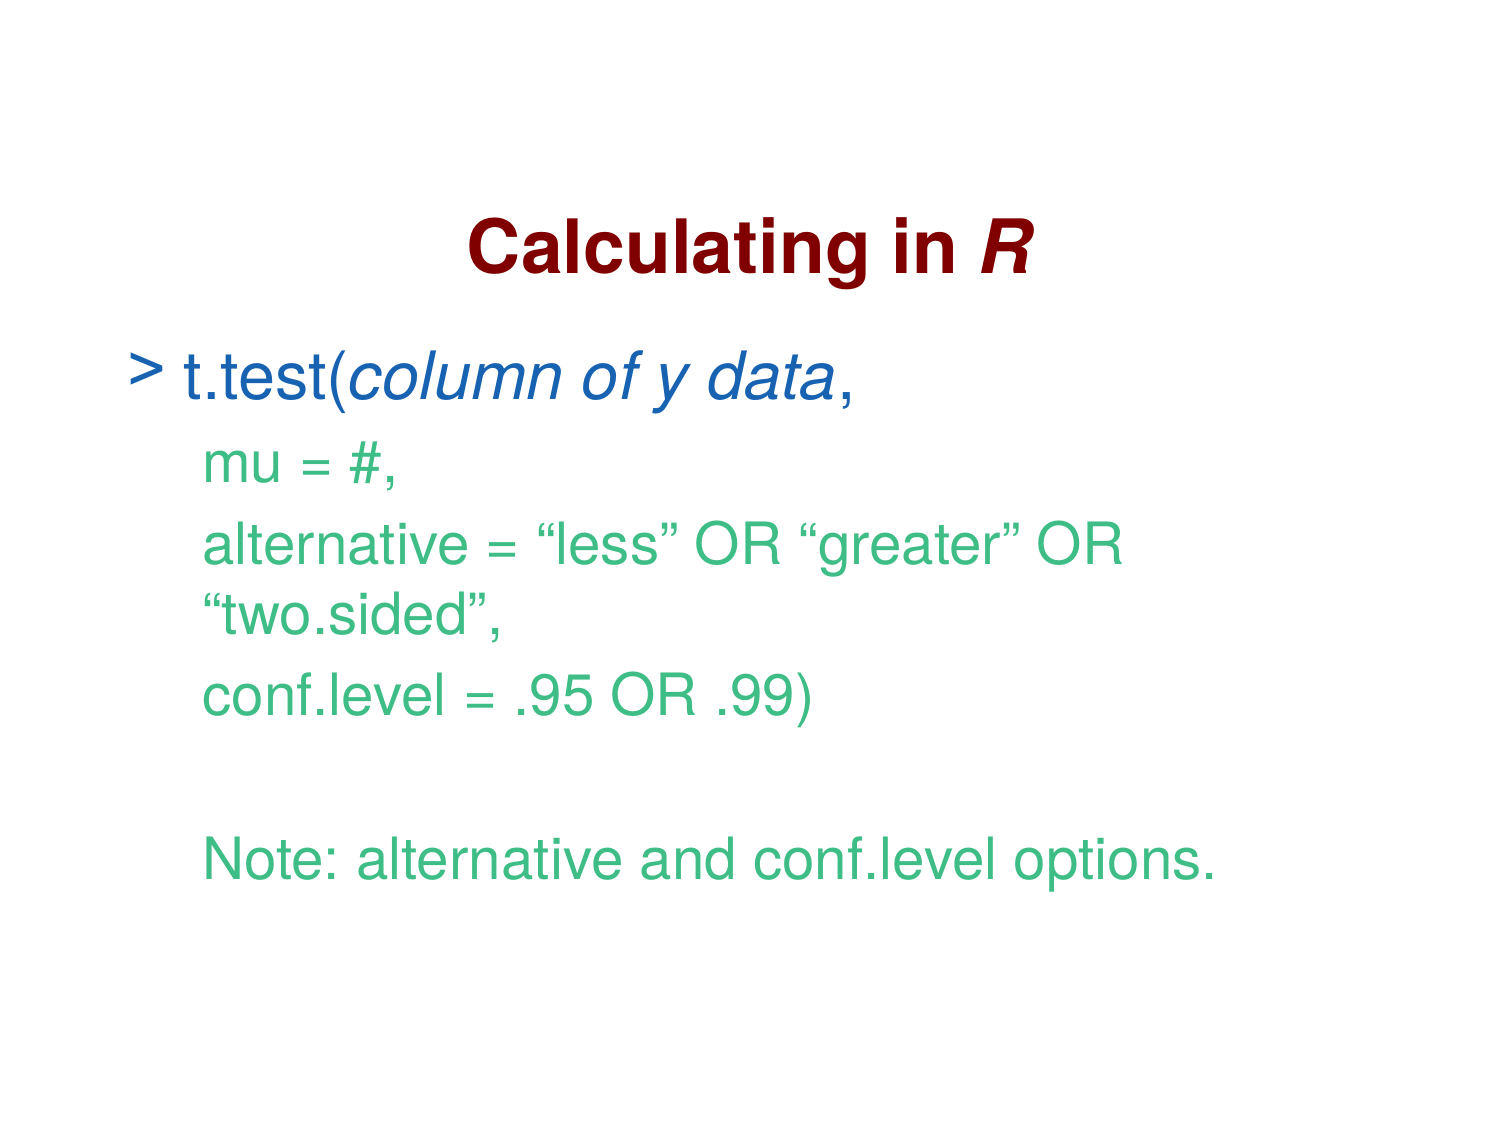

# Calculating in R
t.test(column of y data,
mu = #,
alternative = “less” OR “greater” OR “two.sided”,
conf.level = .95 OR .99)

Note: alternative and conf.level options.